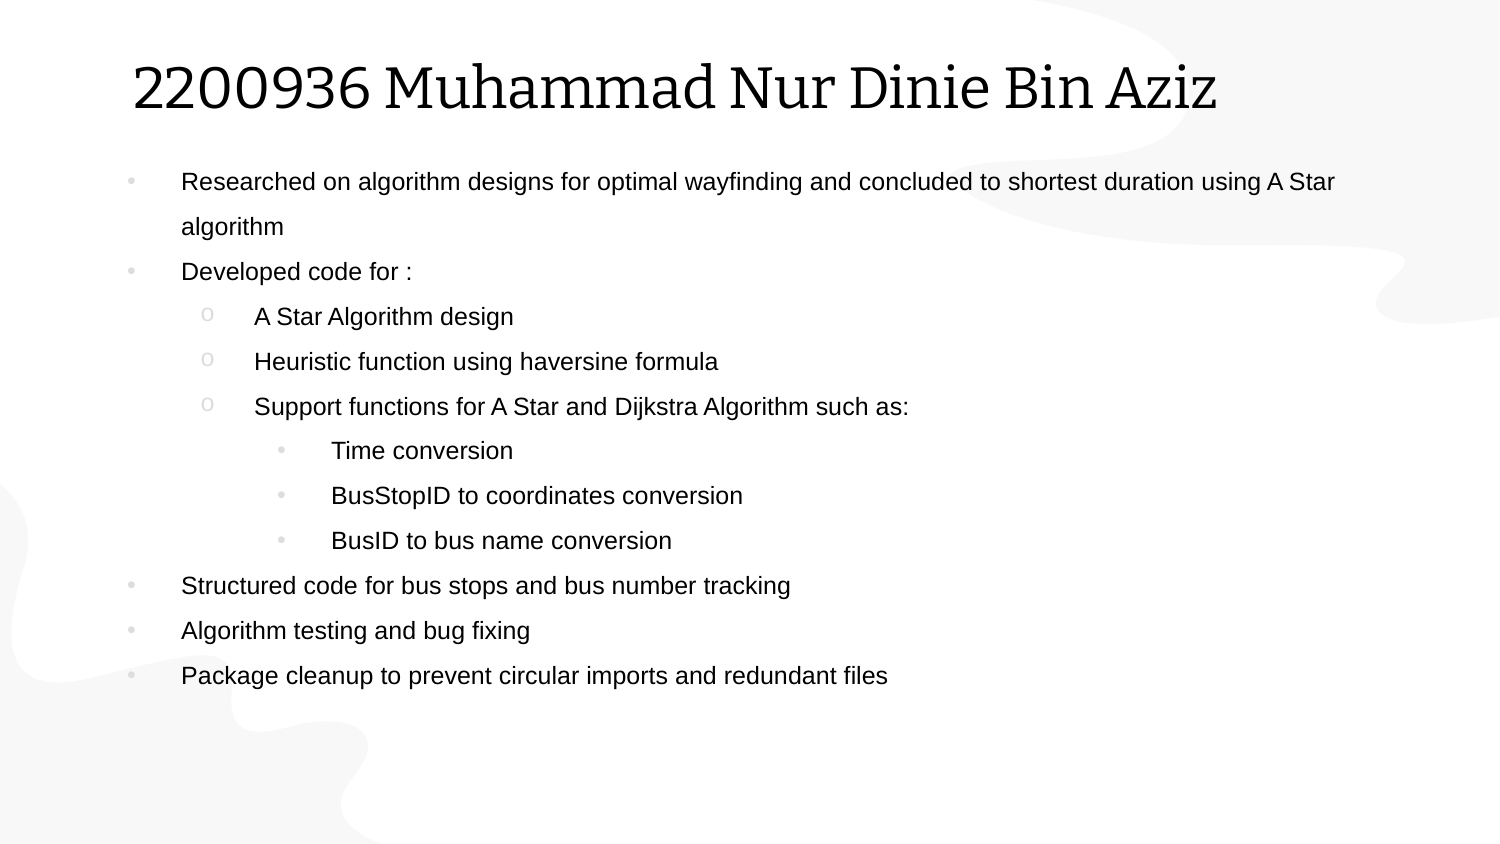

# 2200936 Muhammad Nur Dinie Bin Aziz ​
Researched on algorithm designs for optimal wayfinding and concluded to shortest duration using A Star algorithm
Developed code for :
A Star Algorithm design
Heuristic function using haversine formula
Support functions for A Star and Dijkstra Algorithm such as:
Time conversion
BusStopID to coordinates conversion
BusID to bus name conversion
Structured code for bus stops and bus number tracking
Algorithm testing and bug fixing
Package cleanup to prevent circular imports and redundant files